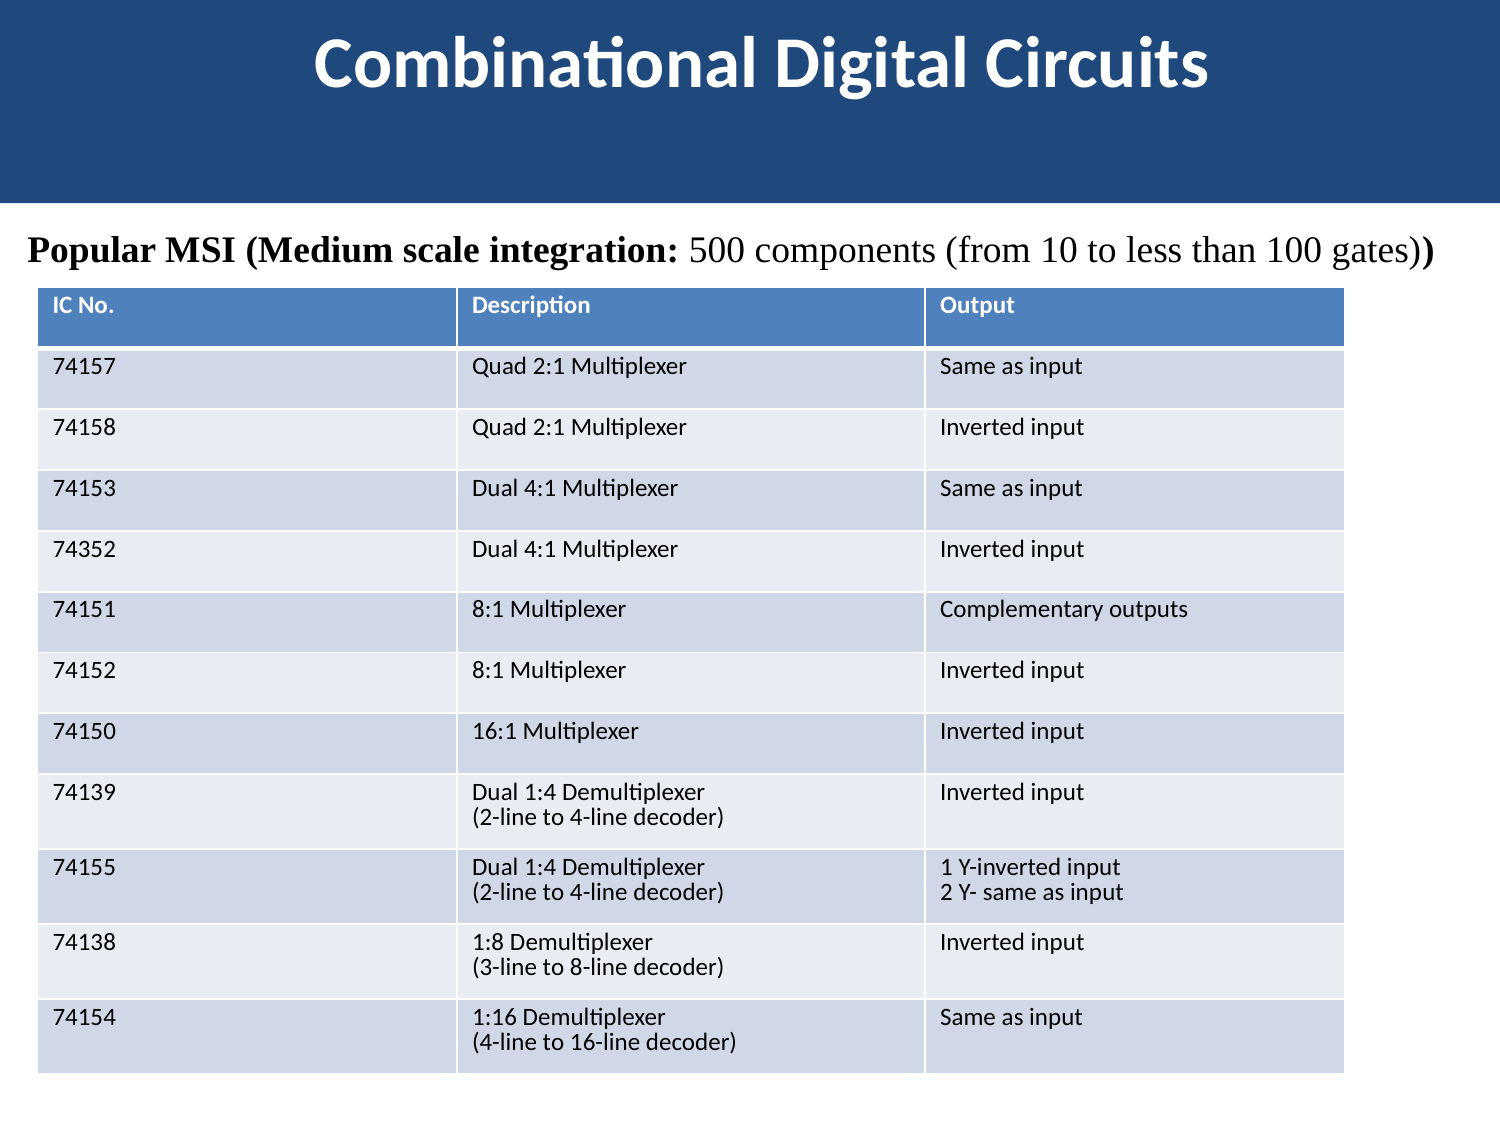

Combinational Digital Circuits
Popular MSI (Medium scale integration: 500 components (from 10 to less than 100 gates))

| IC No. | Description | Output |
| --- | --- | --- |
| 74157 | Quad 2:1 Multiplexer | Same as input |
| 74158 | Quad 2:1 Multiplexer | Inverted input |
| 74153 | Dual 4:1 Multiplexer | Same as input |
| 74352 | Dual 4:1 Multiplexer | Inverted input |
| 74151 | 8:1 Multiplexer | Complementary outputs |
| 74152 | 8:1 Multiplexer | Inverted input |
| 74150 | 16:1 Multiplexer | Inverted input |
| 74139 | Dual 1:4 Demultiplexer (2-line to 4-line decoder) | Inverted input |
| 74155 | Dual 1:4 Demultiplexer (2-line to 4-line decoder) | 1 Y-inverted input 2 Y- same as input |
| 74138 | 1:8 Demultiplexer (3-line to 8-line decoder) | Inverted input |
| 74154 | 1:16 Demultiplexer (4-line to 16-line decoder) | Same as input |